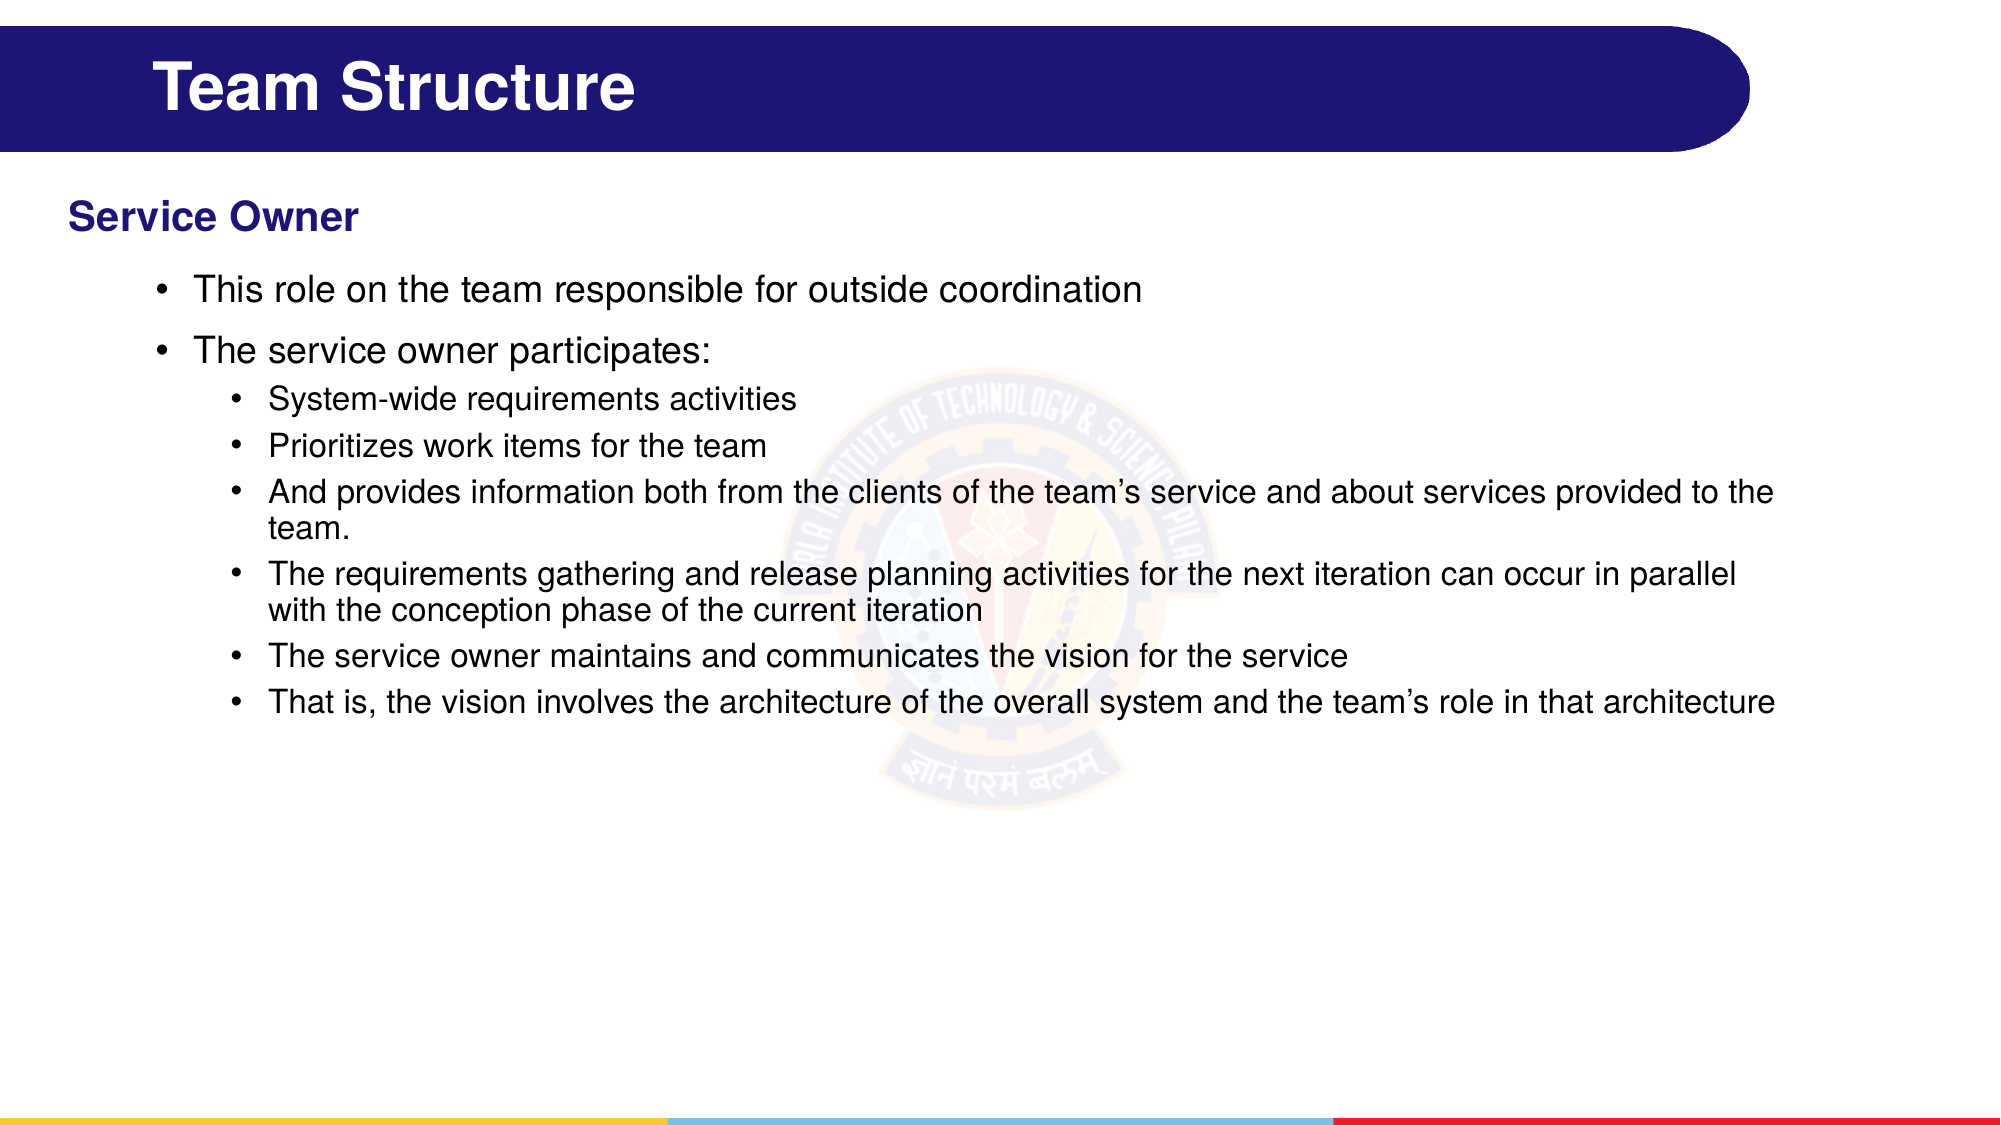

# Team Structure
Service Owner
This role on the team responsible for outside coordination
The service owner participates:
System-wide requirements activities
Prioritizes work items for the team
And provides information both from the clients of the team’s service and about services provided to the team.
The requirements gathering and release planning activities for the next iteration can occur in parallel with the conception phase of the current iteration
The service owner maintains and communicates the vision for the service
That is, the vision involves the architecture of the overall system and the team’s role in that architecture